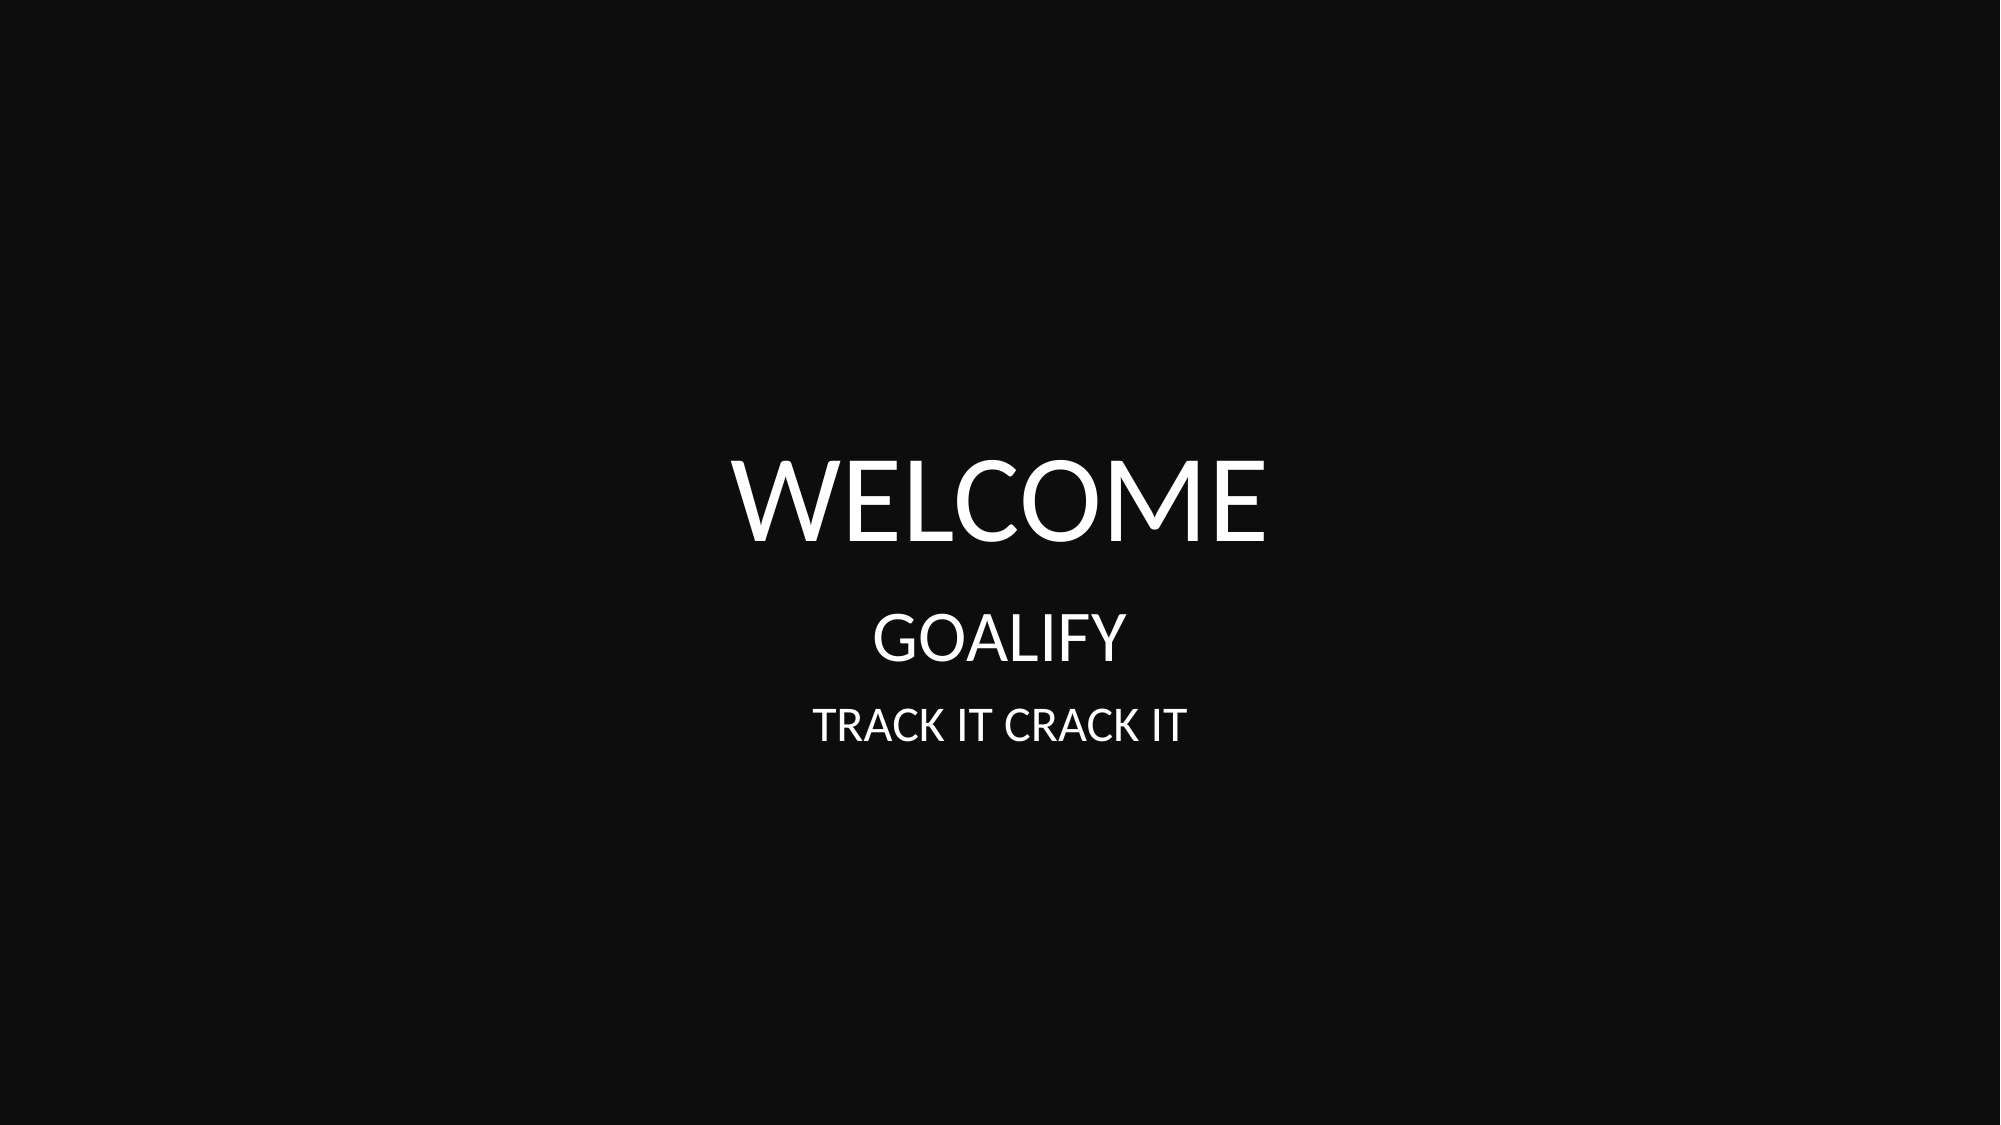

# WELCOME
GOALIFY
TRACK IT CRACK IT